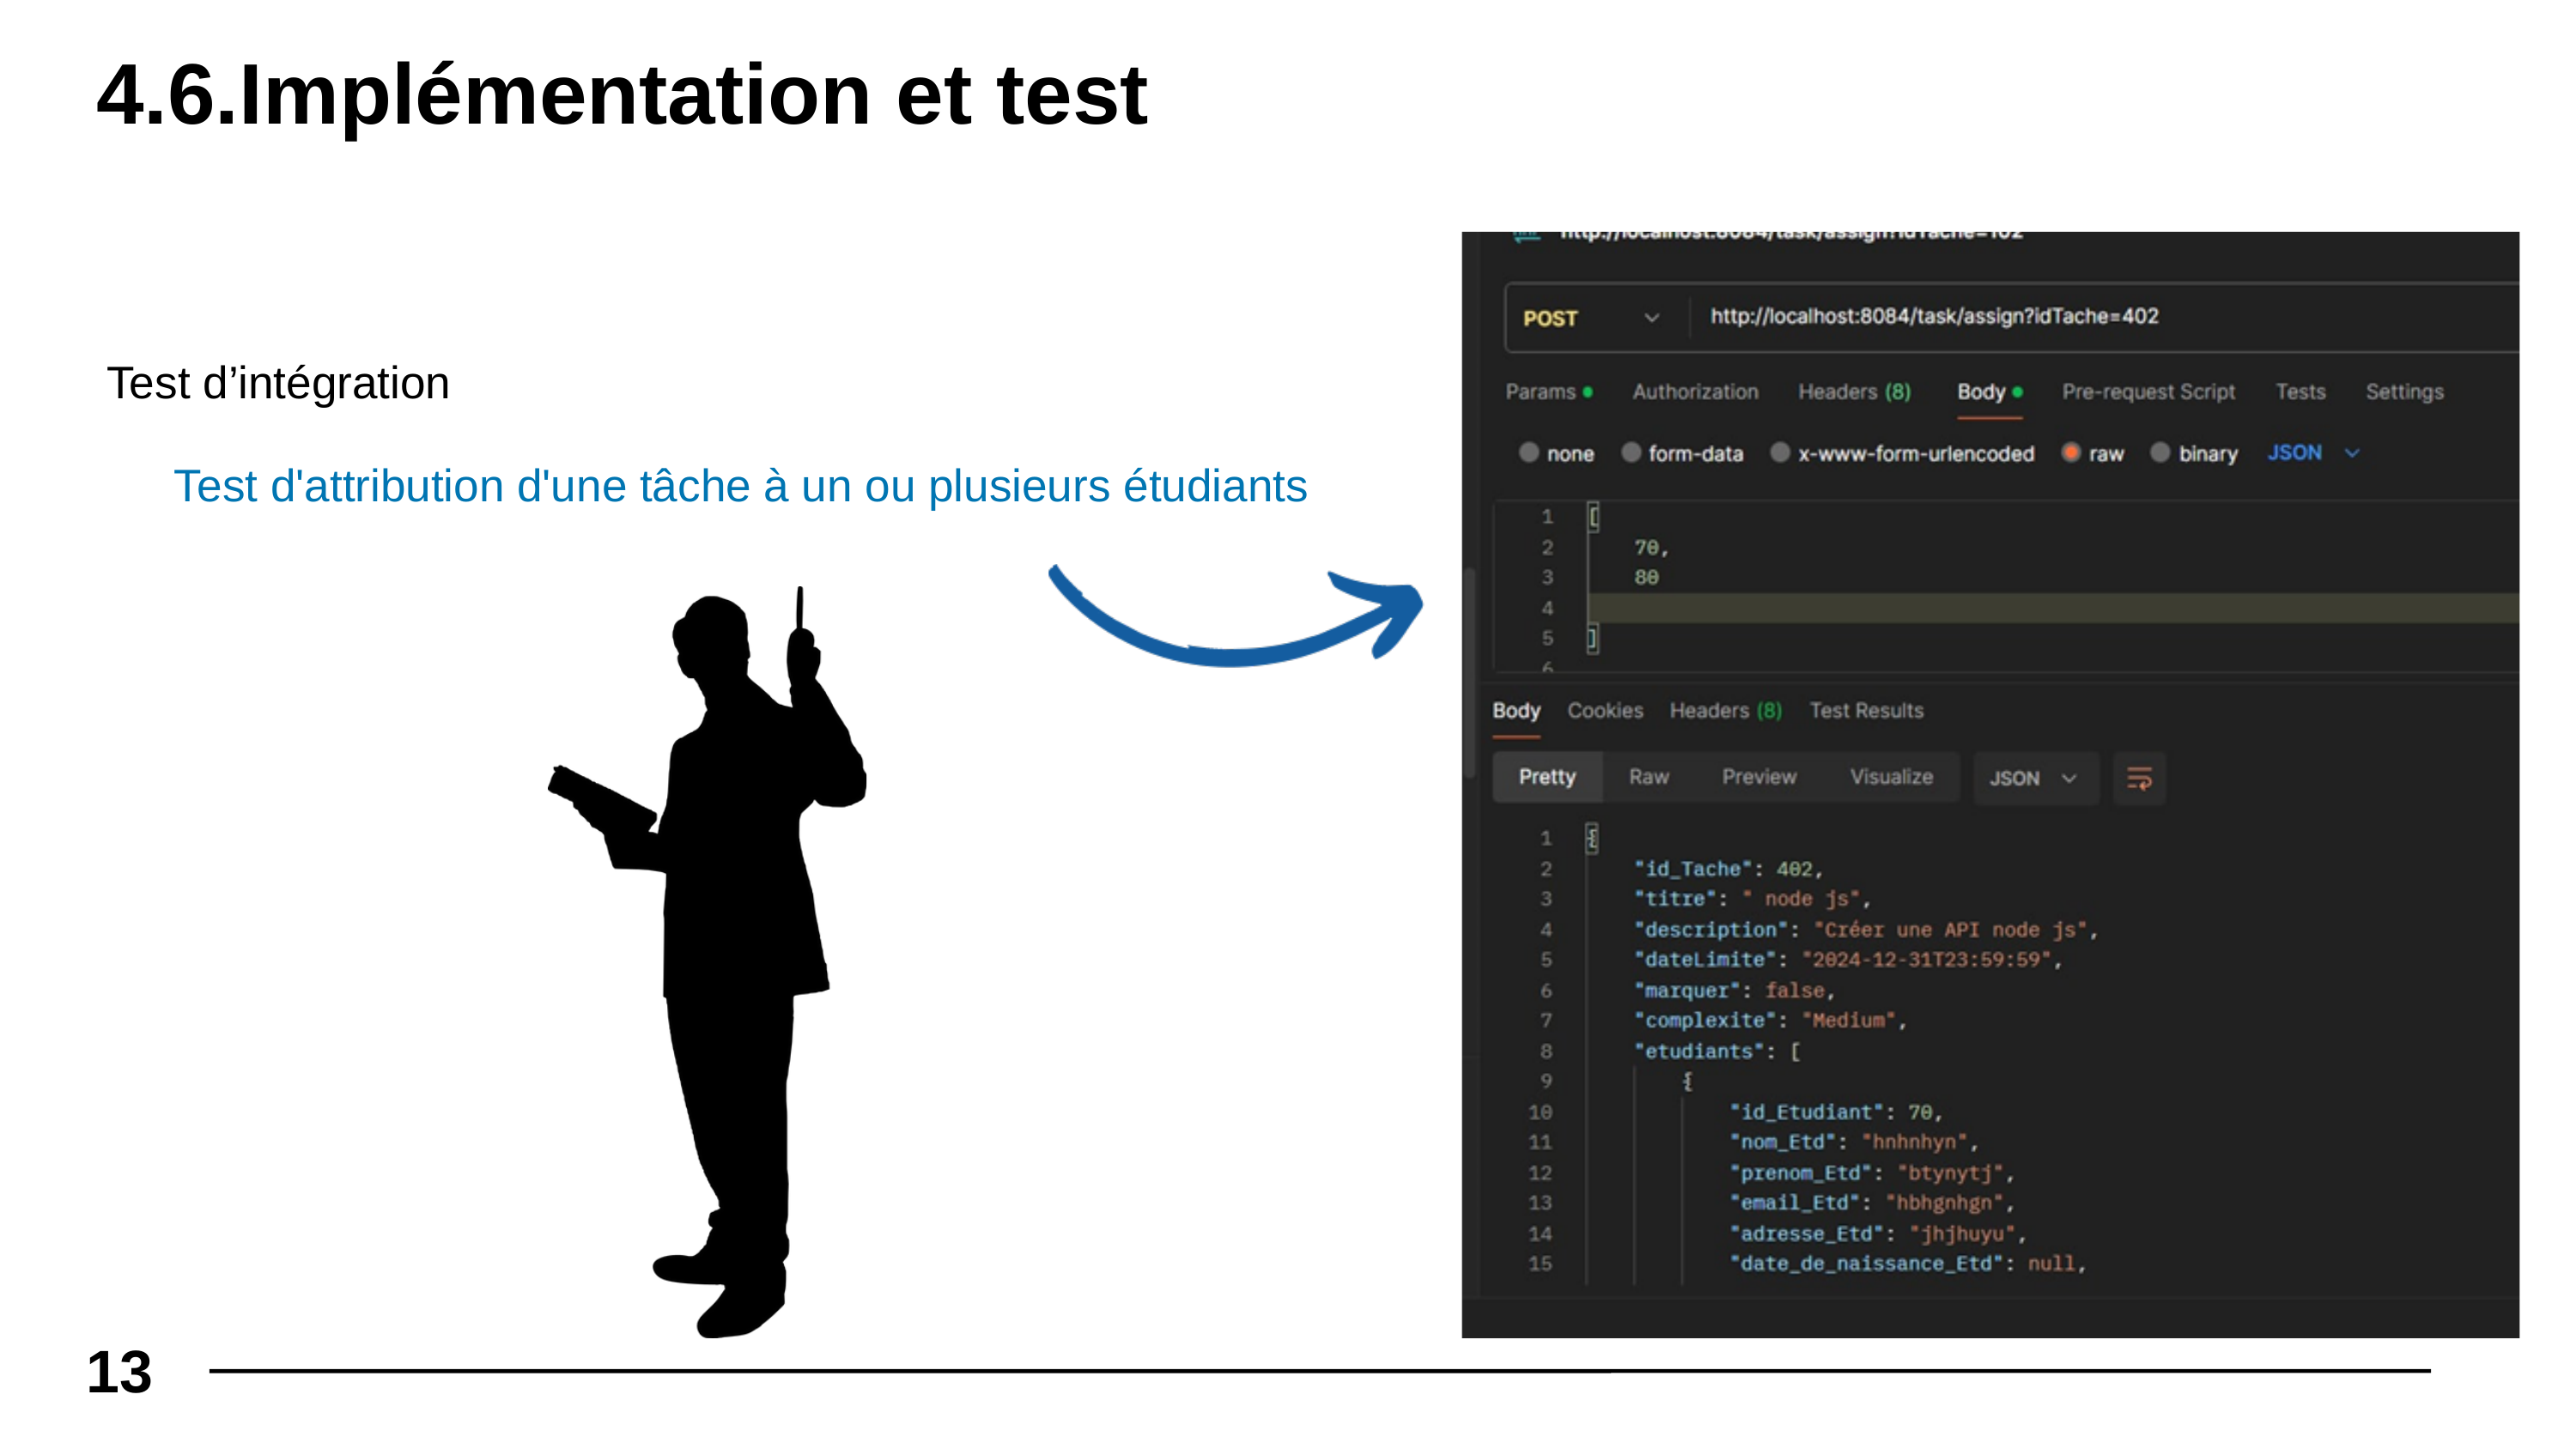

4.6.Implémentation et test

Test d’intégration
Test d'attribution d'une tâche à un ou plusieurs étudiants

13